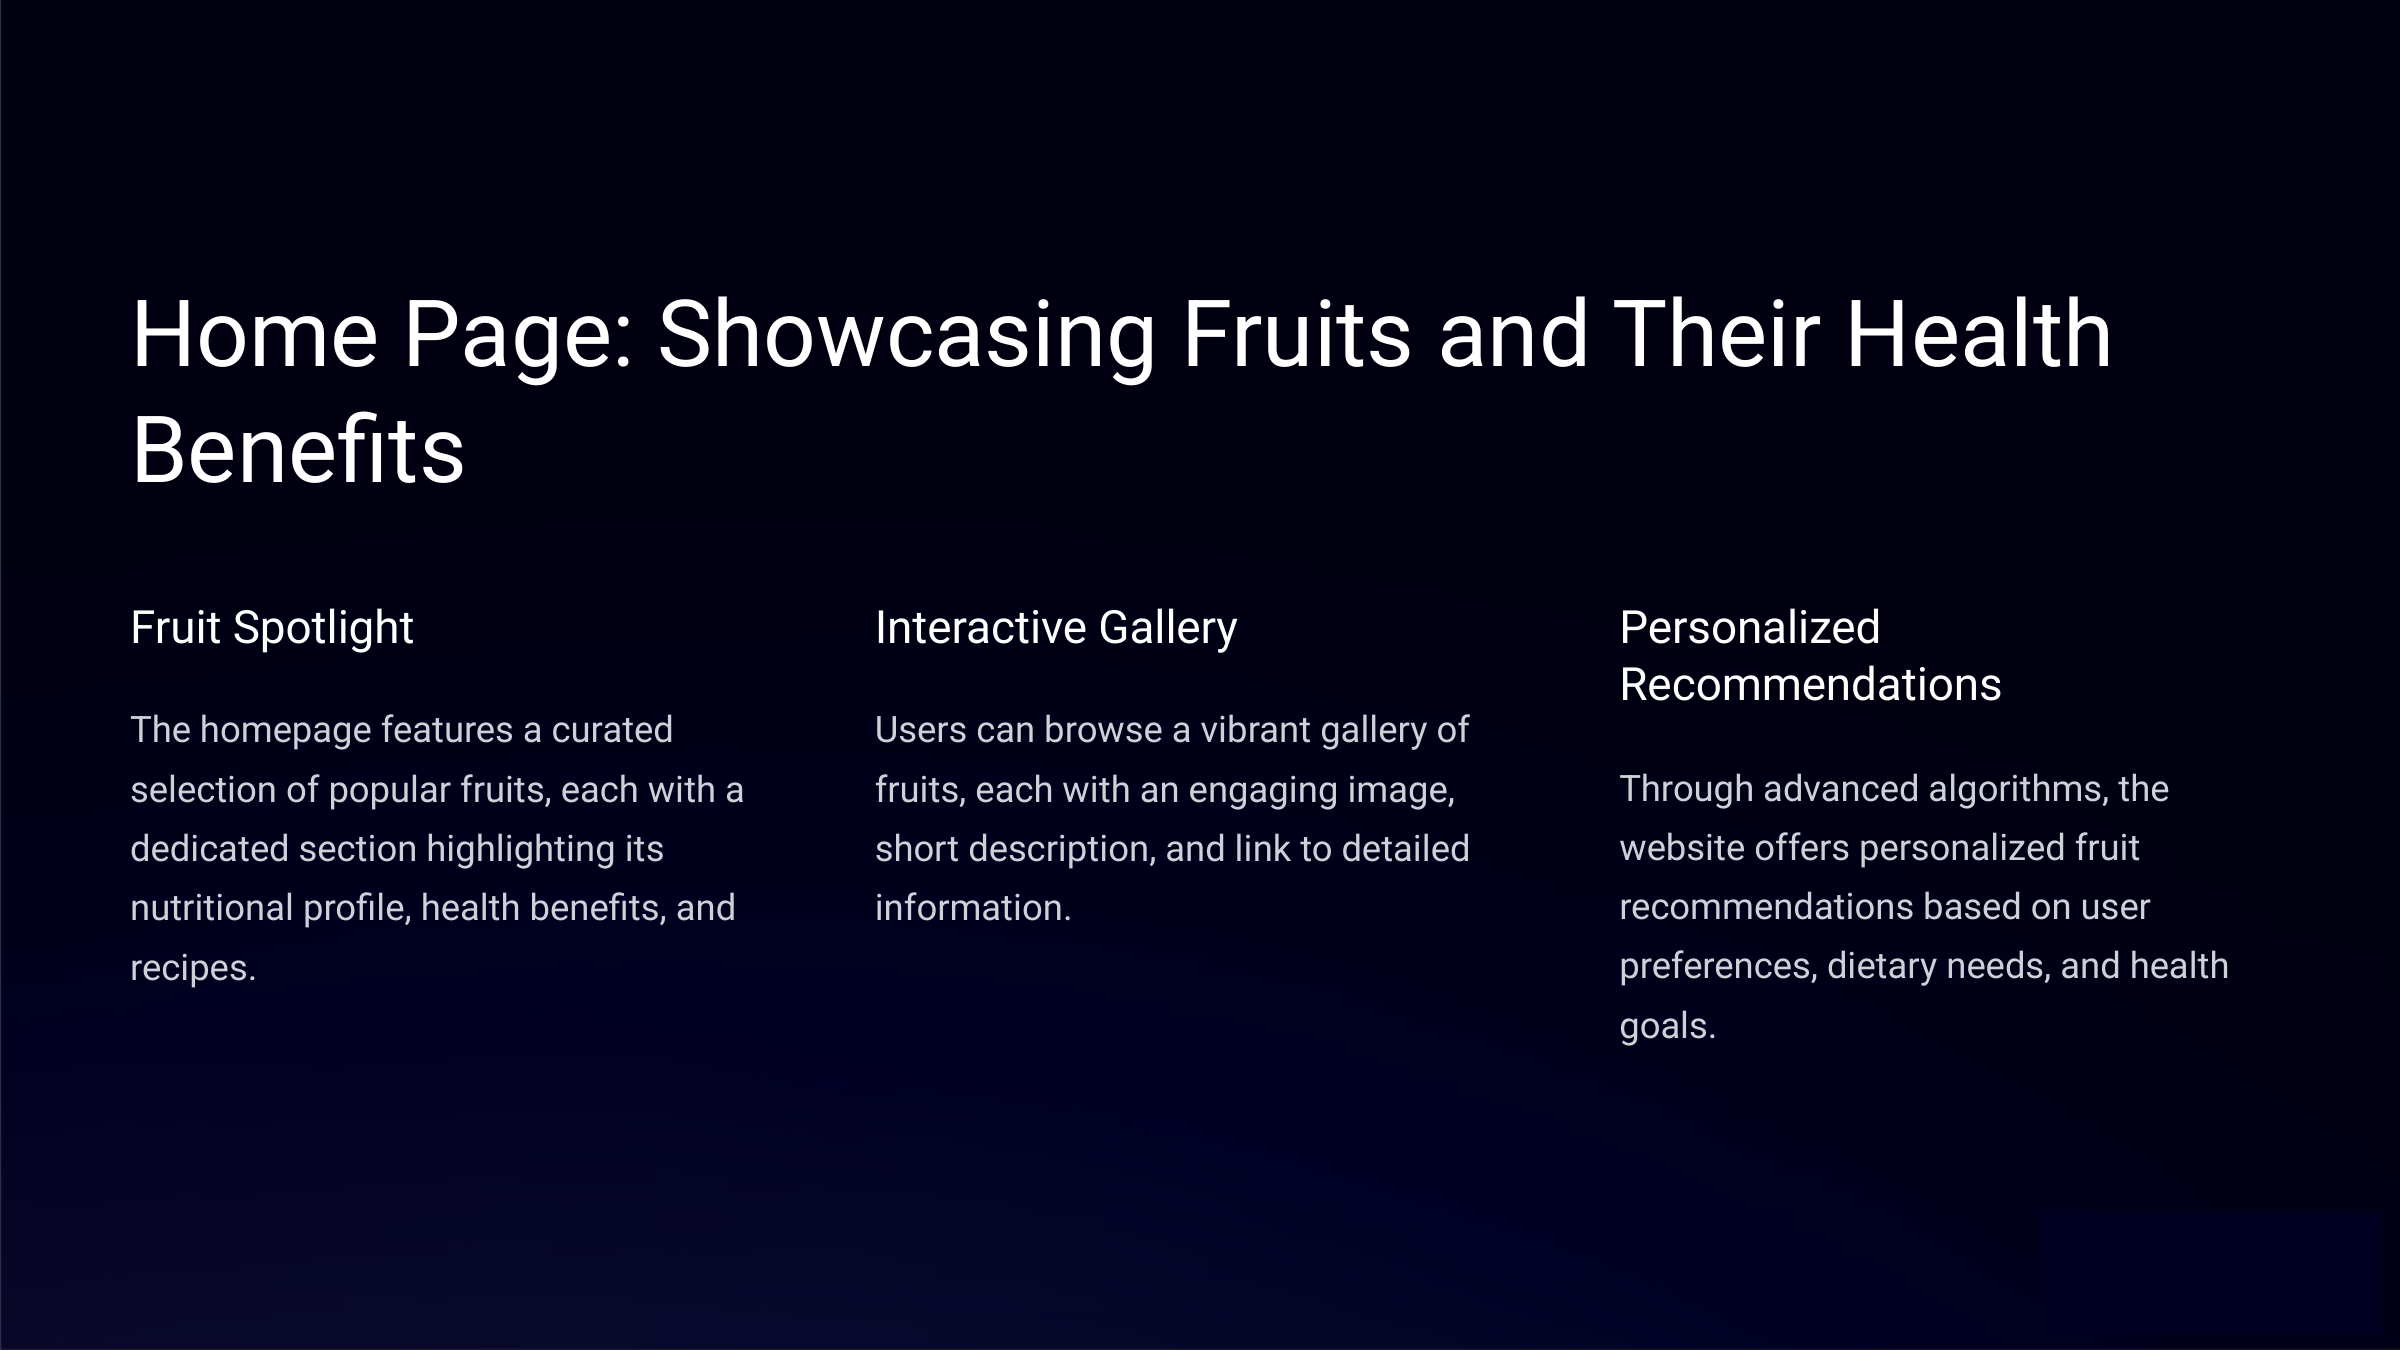

Home Page: Showcasing Fruits and Their Health Benefits
Fruit Spotlight
Interactive Gallery
Personalized Recommendations
The homepage features a curated selection of popular fruits, each with a dedicated section highlighting its nutritional profile, health benefits, and recipes.
Users can browse a vibrant gallery of fruits, each with an engaging image, short description, and link to detailed information.
Through advanced algorithms, the website offers personalized fruit recommendations based on user preferences, dietary needs, and health goals.